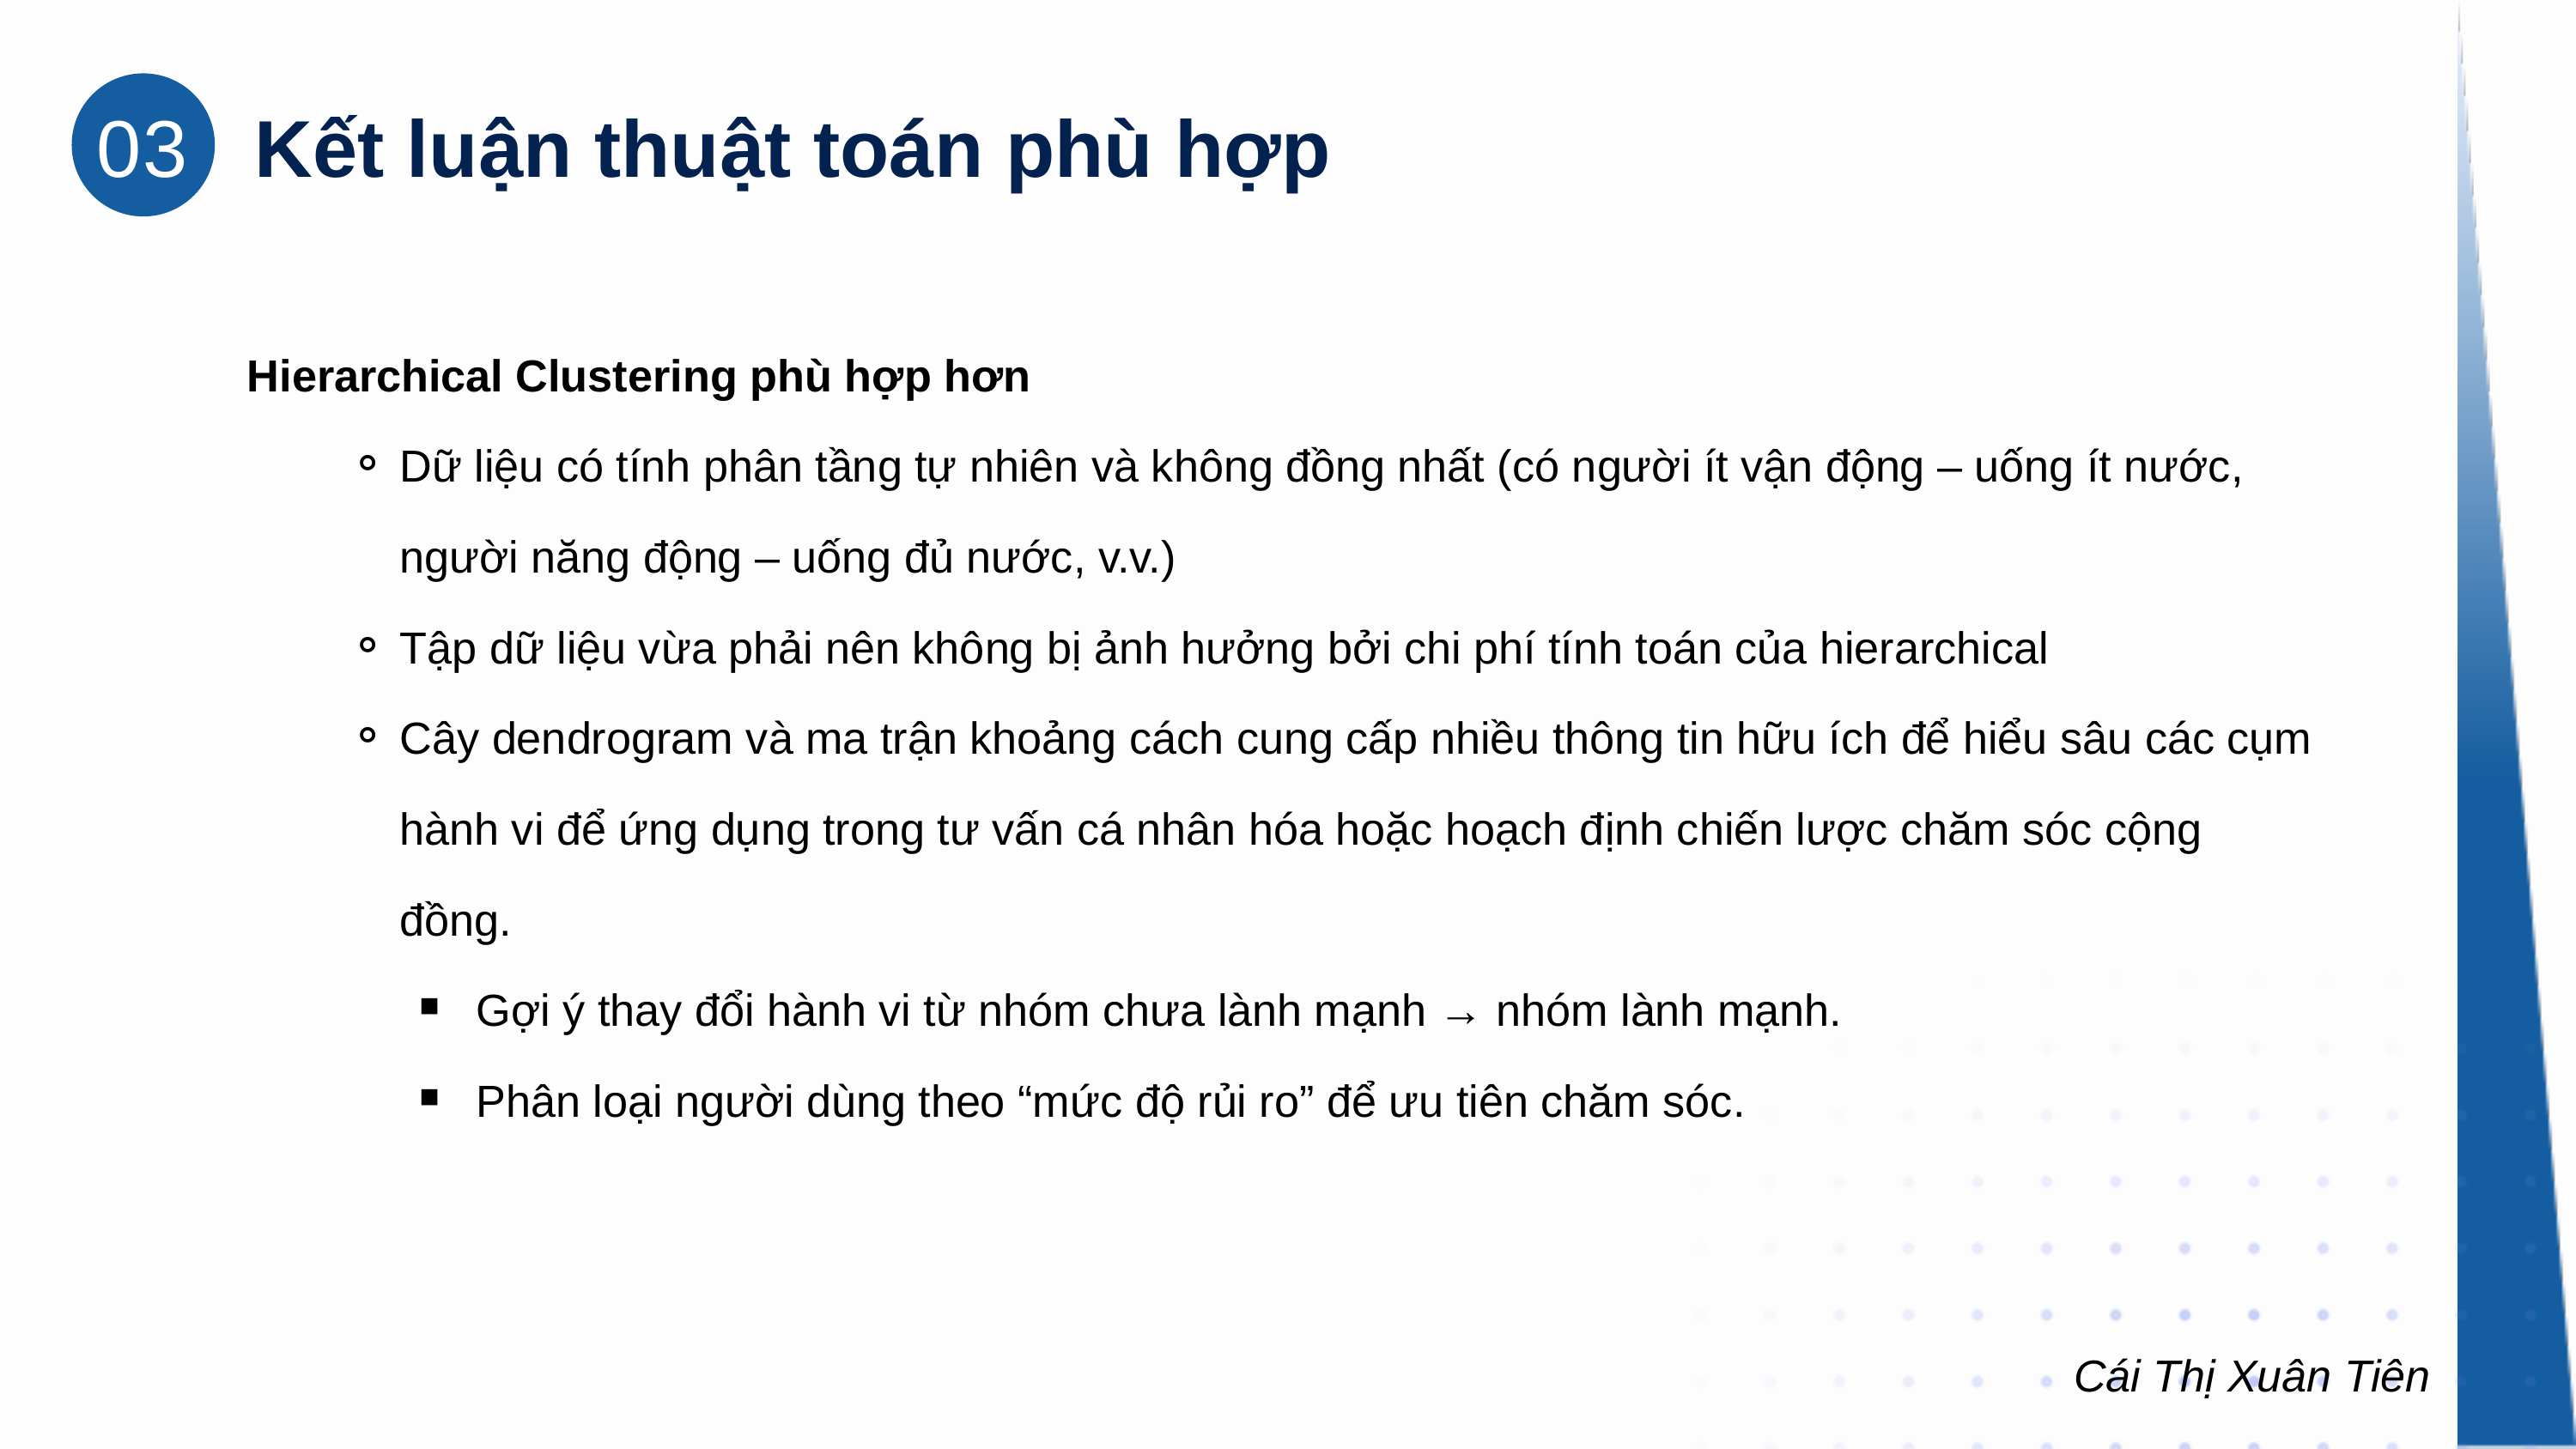

03
Kết luận thuật toán phù hợp

Hierarchical Clustering phù hợp hơn
Dữ liệu có tính phân tầng tự nhiên và không đồng nhất (có người ít vận động – uống ít nước, người năng động – uống đủ nước, v.v.)
Tập dữ liệu vừa phải nên không bị ảnh hưởng bởi chi phí tính toán của hierarchical
Cây dendrogram và ma trận khoảng cách cung cấp nhiều thông tin hữu ích để hiểu sâu các cụm hành vi để ứng dụng trong tư vấn cá nhân hóa hoặc hoạch định chiến lược chăm sóc cộng đồng.
Gợi ý thay đổi hành vi từ nhóm chưa lành mạnh → nhóm lành mạnh.
Phân loại người dùng theo “mức độ rủi ro” để ưu tiên chăm sóc.

Cái Thị Xuân Tiên